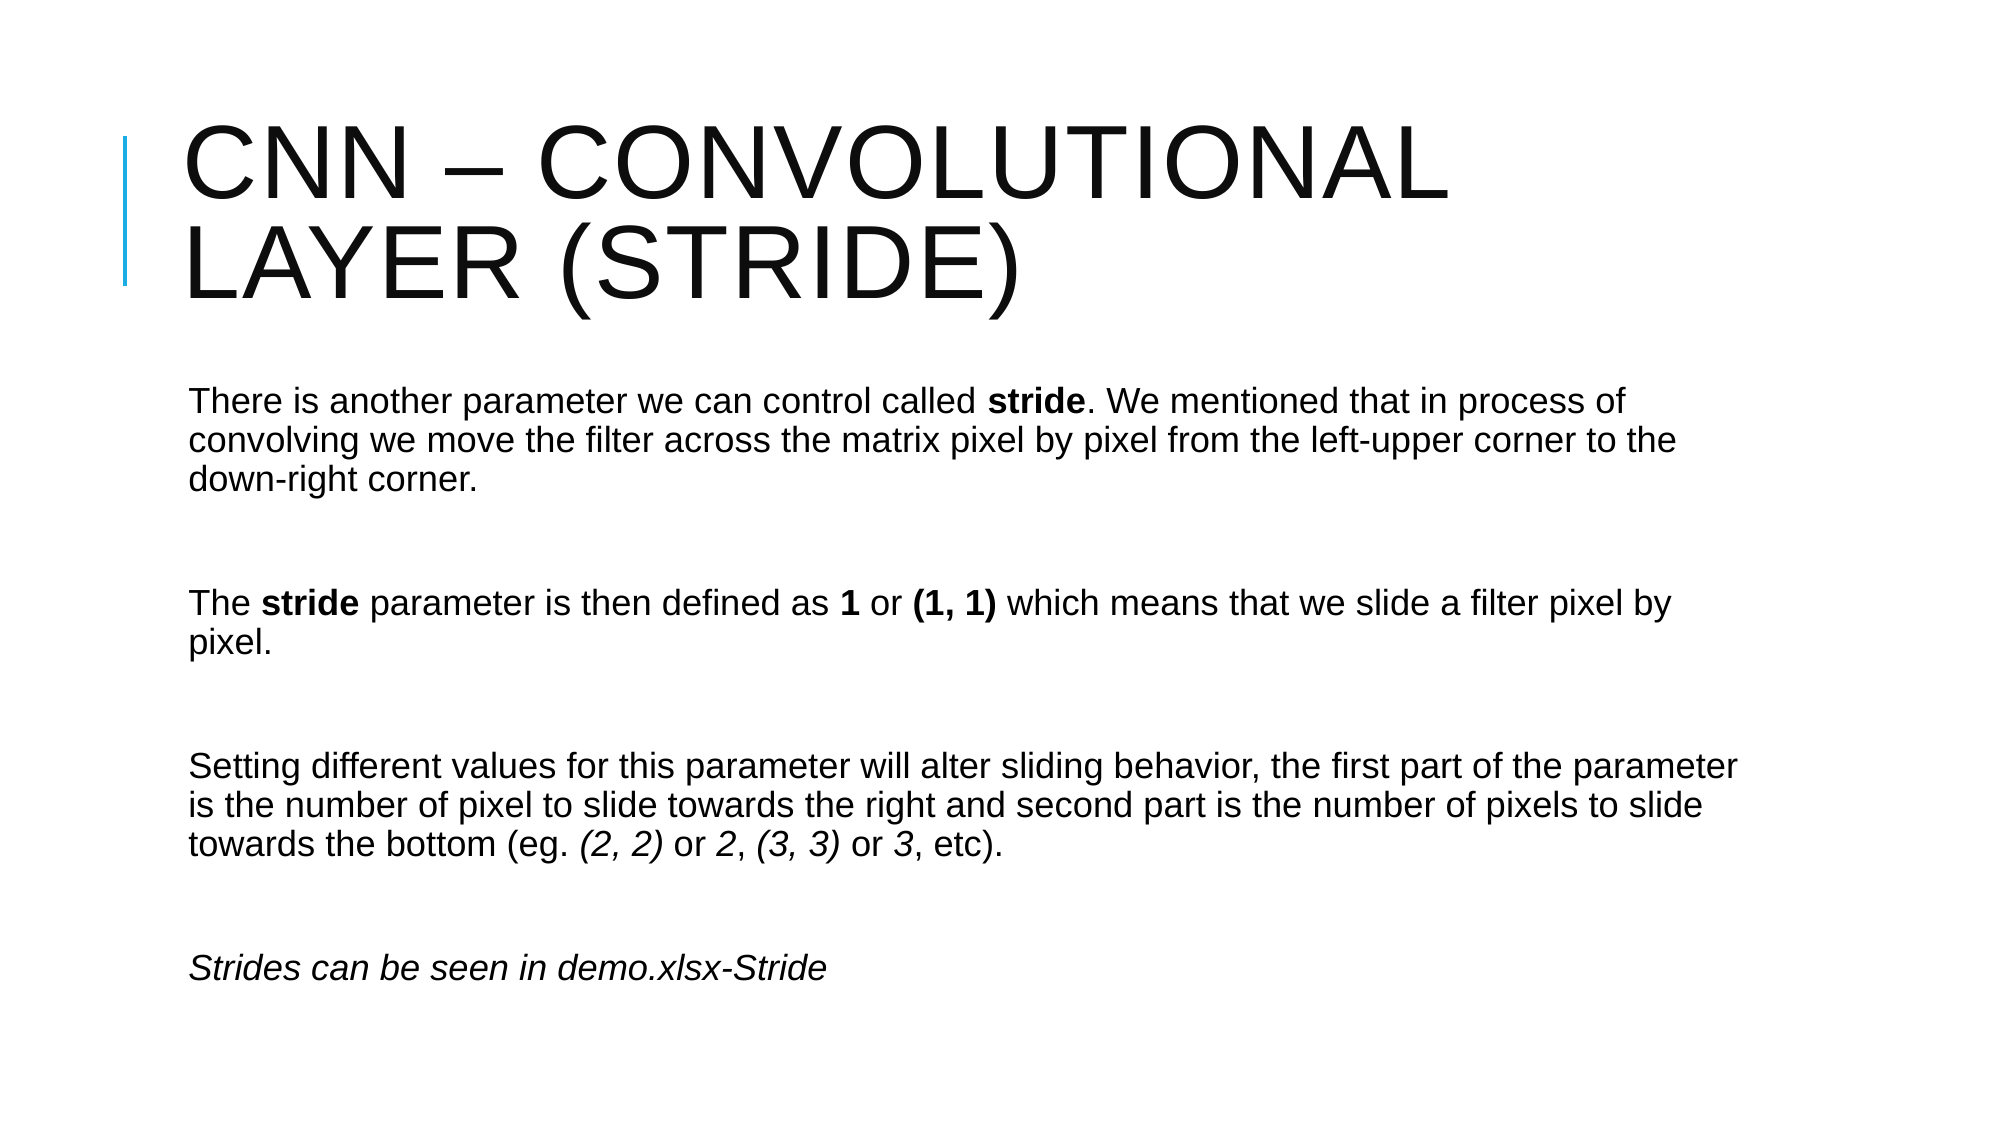

# CNN – Convolutional layer (Stride)
There is another parameter we can control called stride. We mentioned that in process of convolving we move the filter across the matrix pixel by pixel from the left-upper corner to the down-right corner.

The stride parameter is then defined as 1 or (1, 1) which means that we slide a filter pixel by pixel.

Setting different values for this parameter will alter sliding behavior, the first part of the parameter is the number of pixel to slide towards the right and second part is the number of pixels to slide towards the bottom (eg. (2, 2) or 2, (3, 3) or 3, etc).

Strides can be seen in demo.xlsx-Stride